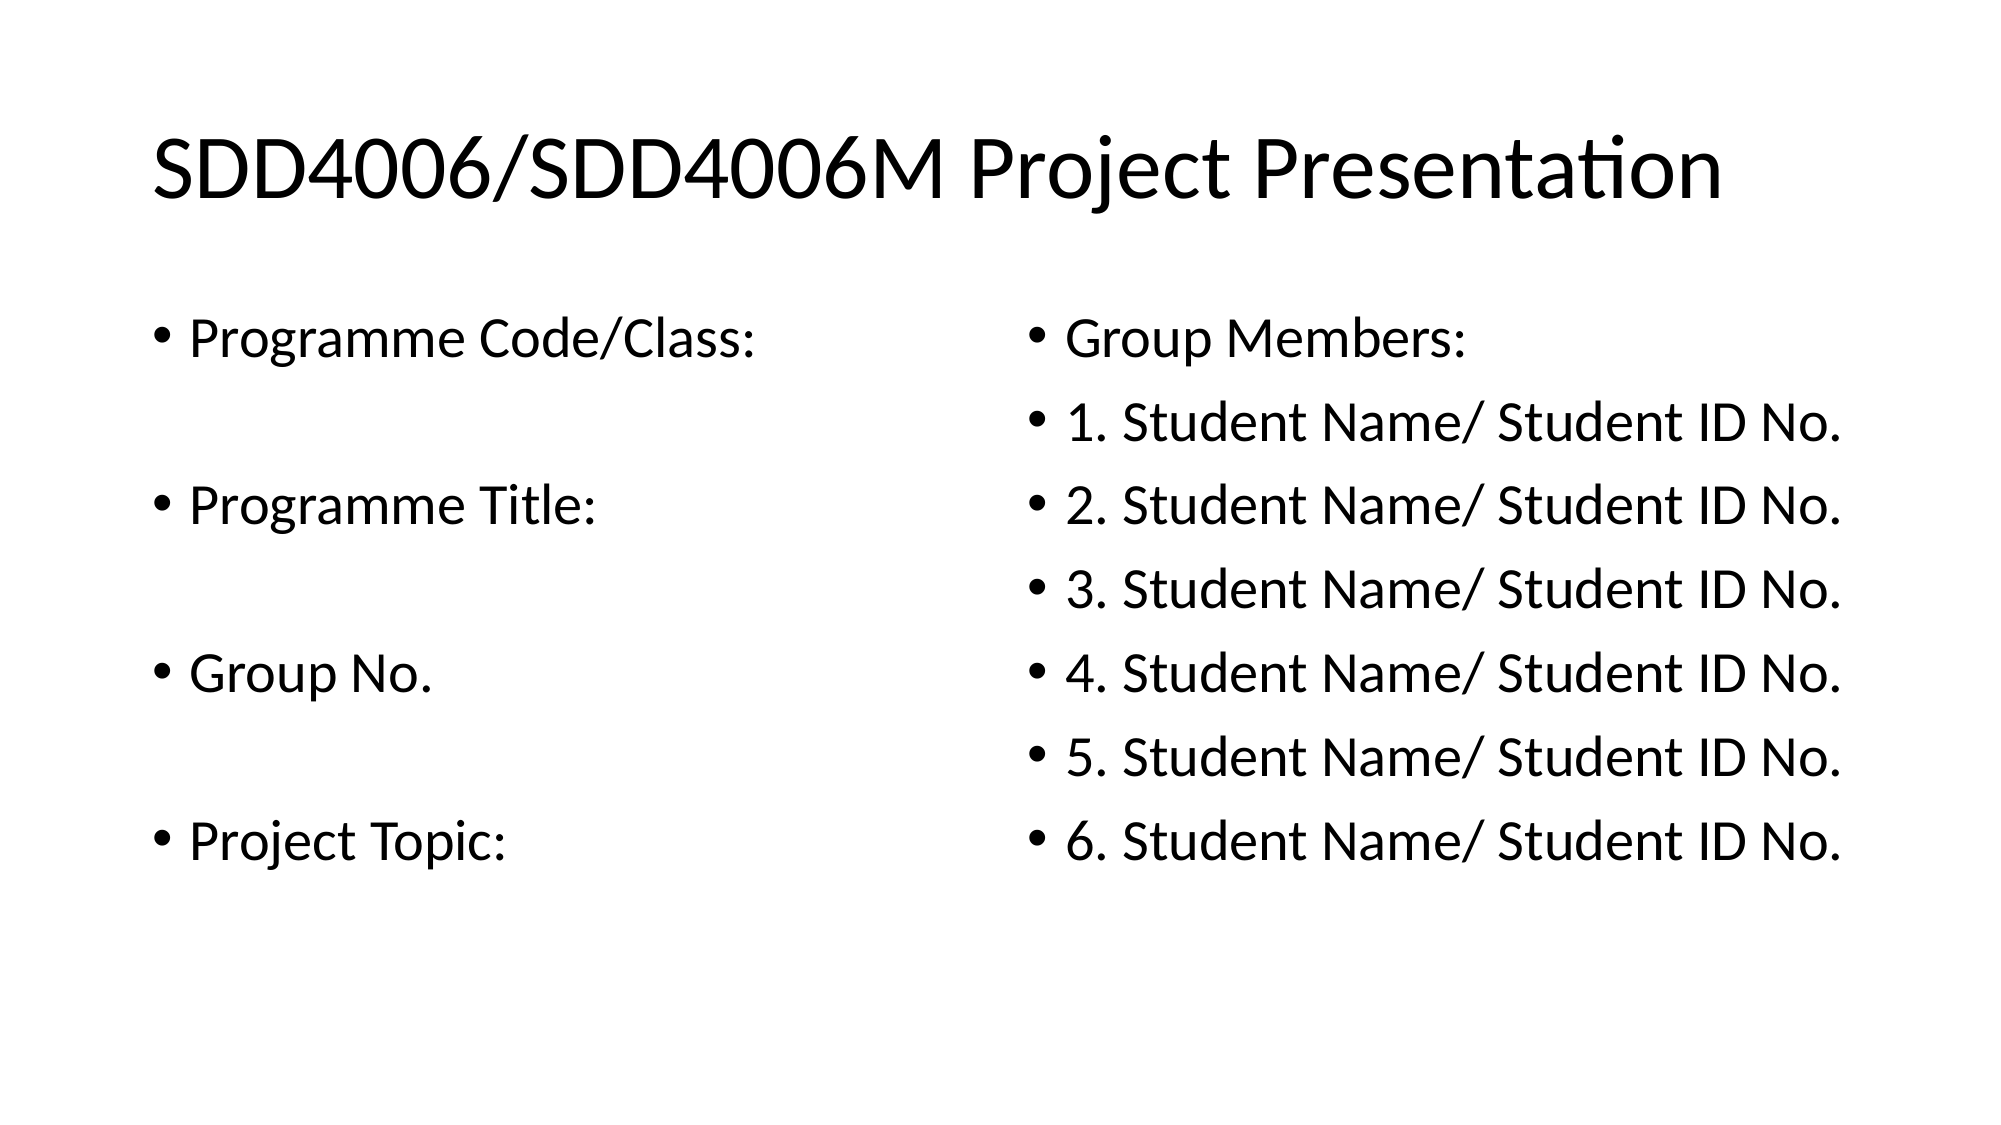

# SDD4006/SDD4006M Project Presentation
Programme Code/Class:

Programme Title:

Group No.

Project Topic:
Group Members:
1. Student Name/ Student ID No.
2. Student Name/ Student ID No.
3. Student Name/ Student ID No.
4. Student Name/ Student ID No.
5. Student Name/ Student ID No.
6. Student Name/ Student ID No.